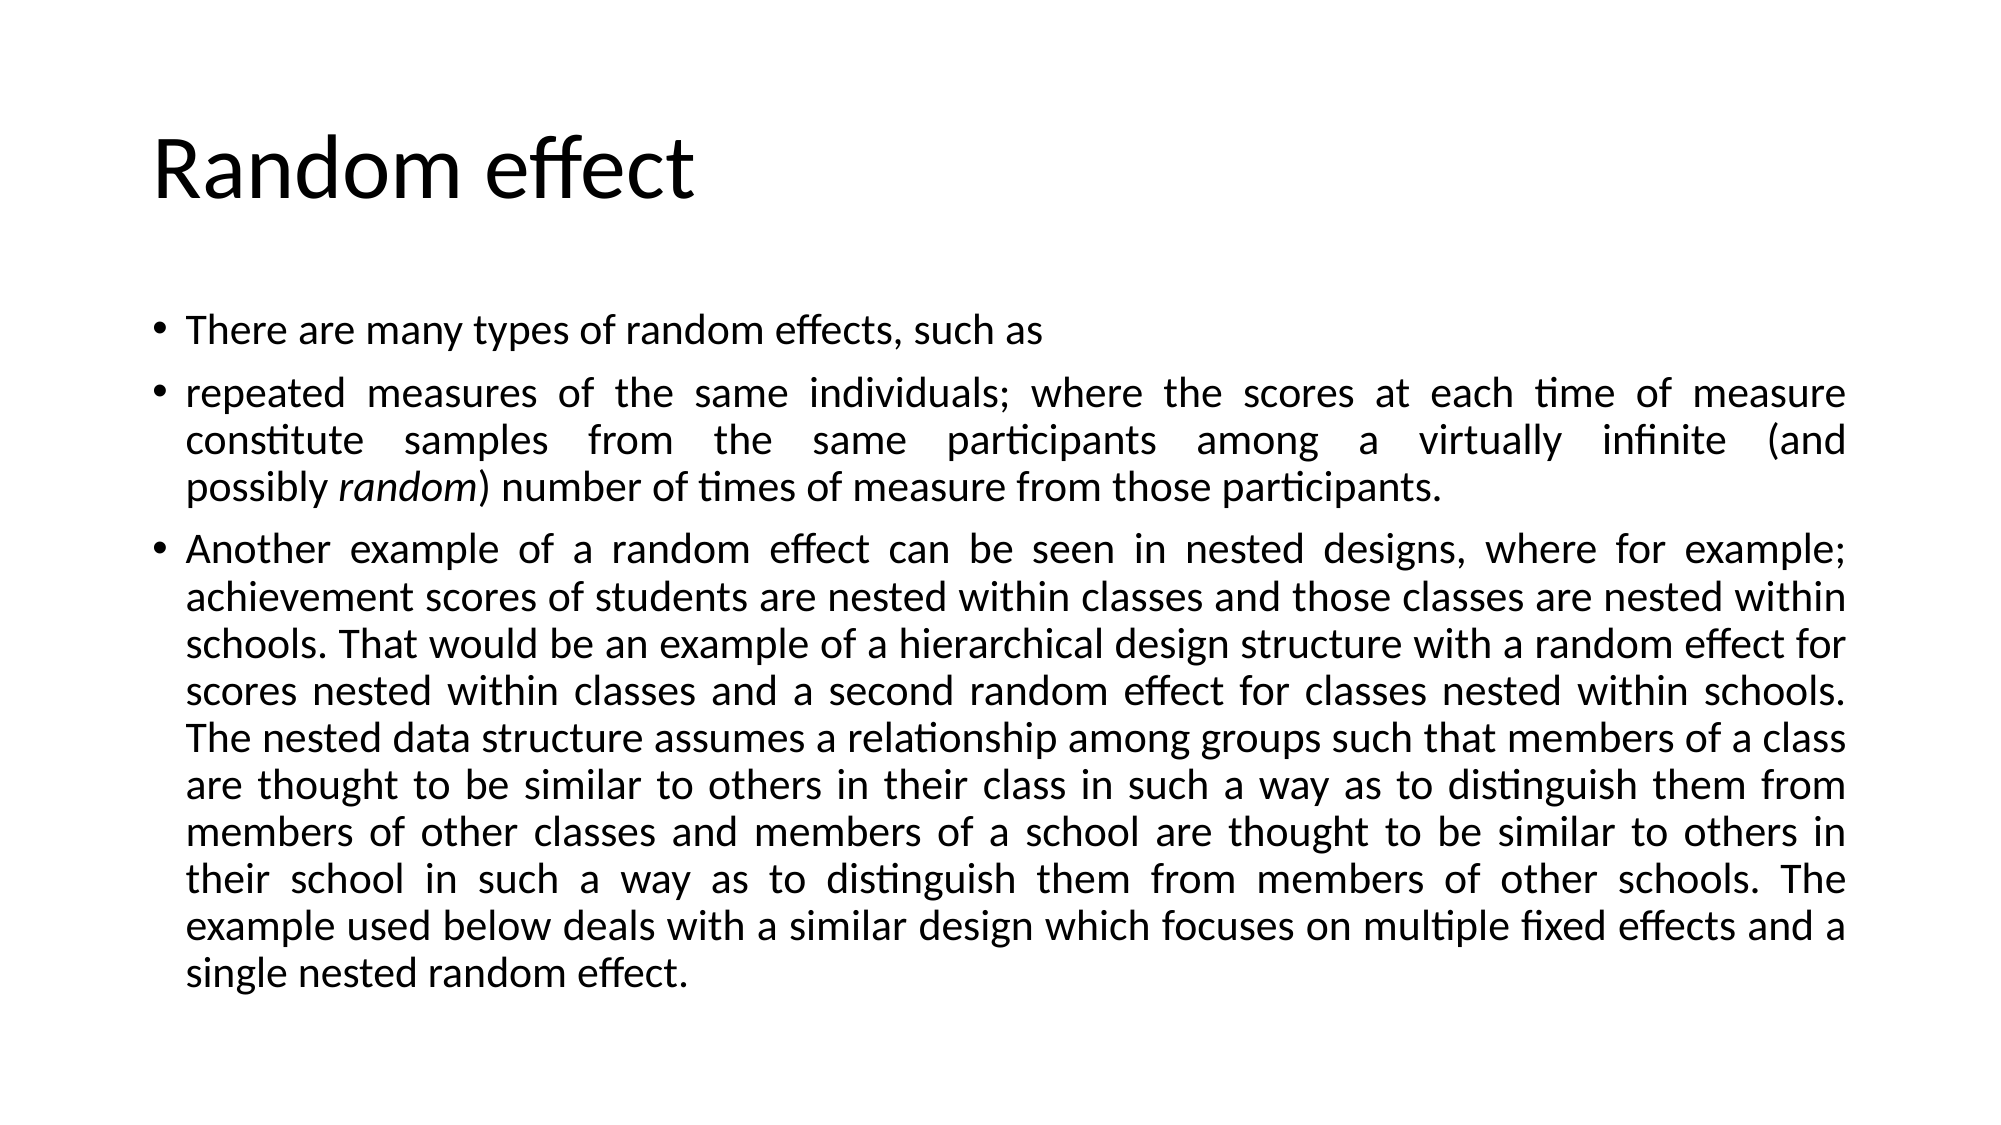

# Random effect
There are many types of random effects, such as
repeated measures of the same individuals; where the scores at each time of measure constitute samples from the same participants among a virtually infinite (and possibly random) number of times of measure from those participants.
Another example of a random effect can be seen in nested designs, where for example; achievement scores of students are nested within classes and those classes are nested within schools. That would be an example of a hierarchical design structure with a random effect for scores nested within classes and a second random effect for classes nested within schools. The nested data structure assumes a relationship among groups such that members of a class are thought to be similar to others in their class in such a way as to distinguish them from members of other classes and members of a school are thought to be similar to others in their school in such a way as to distinguish them from members of other schools. The example used below deals with a similar design which focuses on multiple fixed effects and a single nested random effect.